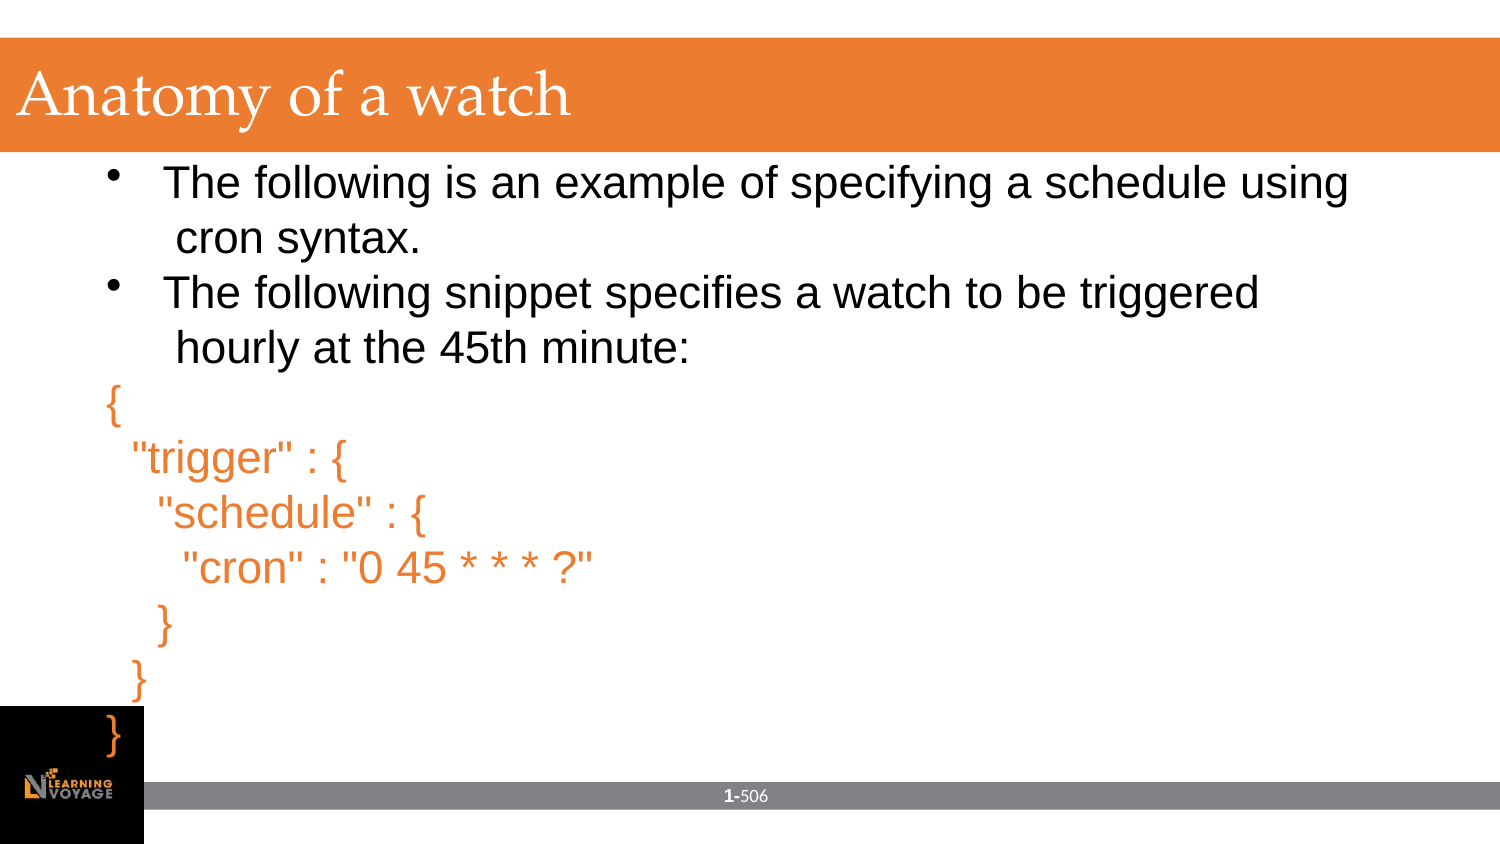

# Anatomy of a watch
The following is an example of specifying a schedule using  cron syntax.
The following snippet specifies a watch to be triggered  hourly at the 45th minute:
{
"trigger" : {
"schedule" : {
"cron" : "0 45 * * * ?"
}
}
}
1-506